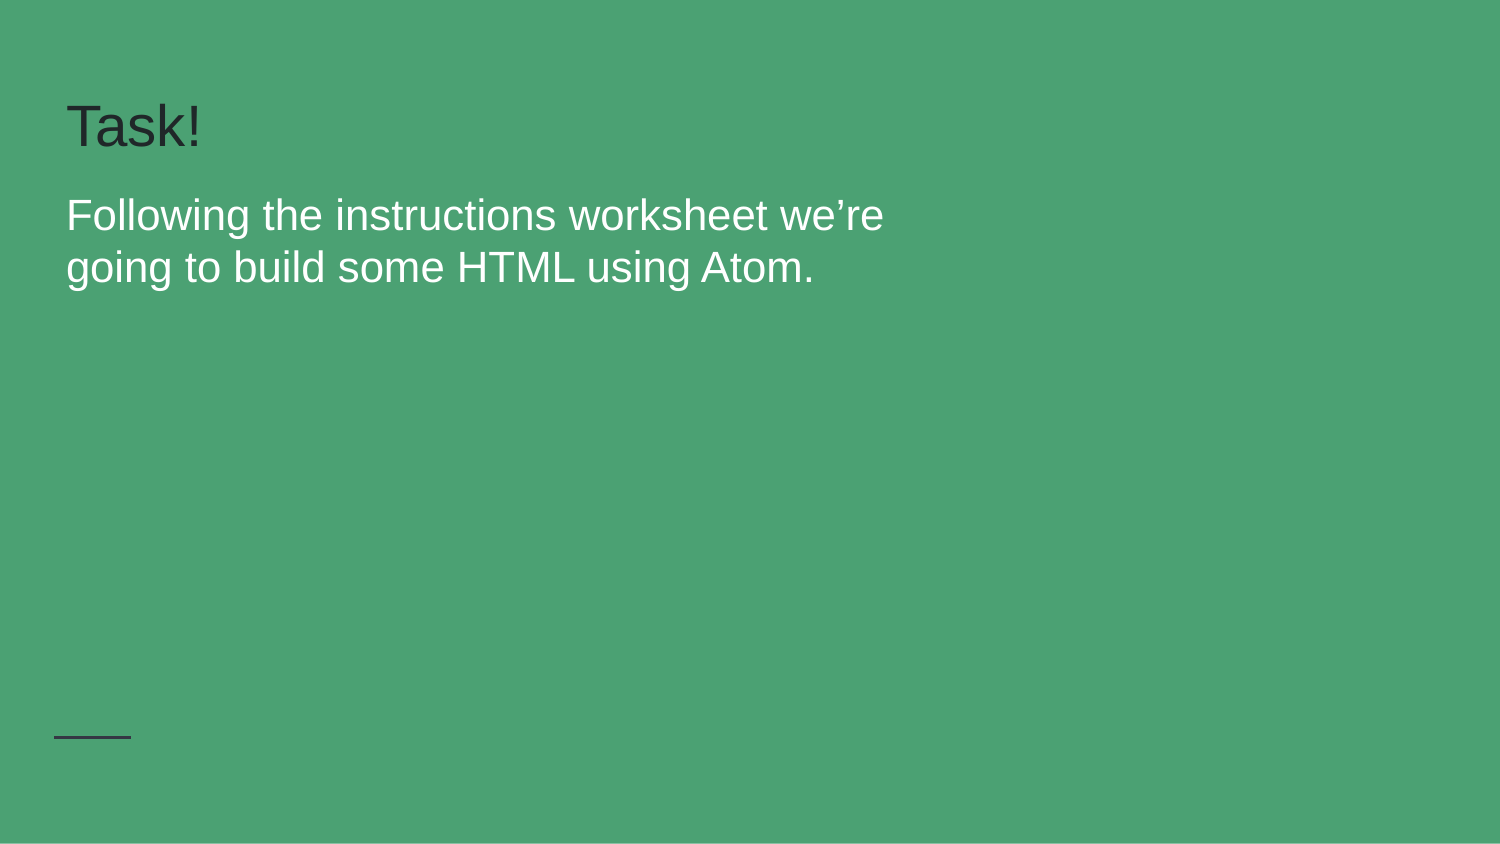

# Task!

Following the instructions worksheet we’re going to build some HTML using Atom.